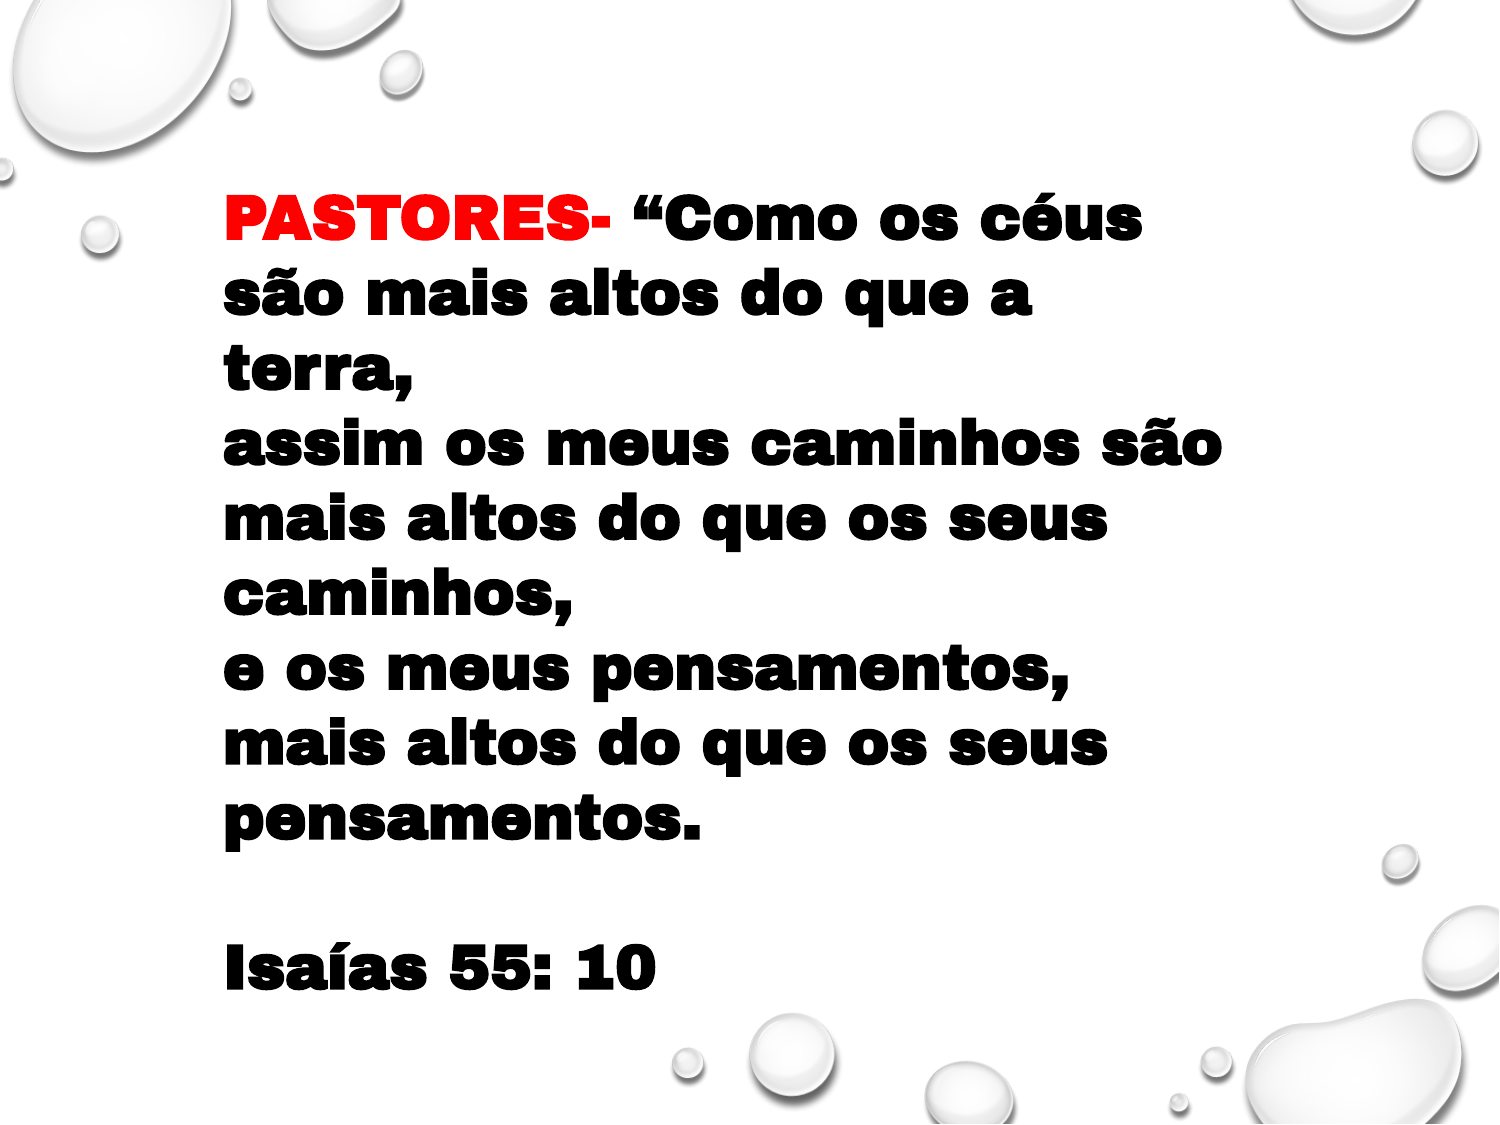

PASTORES- “Como os céus são mais altos do que a terra,
assim os meus caminhos são mais altos do que os seus caminhos,
e os meus pensamentos, mais altos do que os seus pensamentos.

Isaías 55: 10